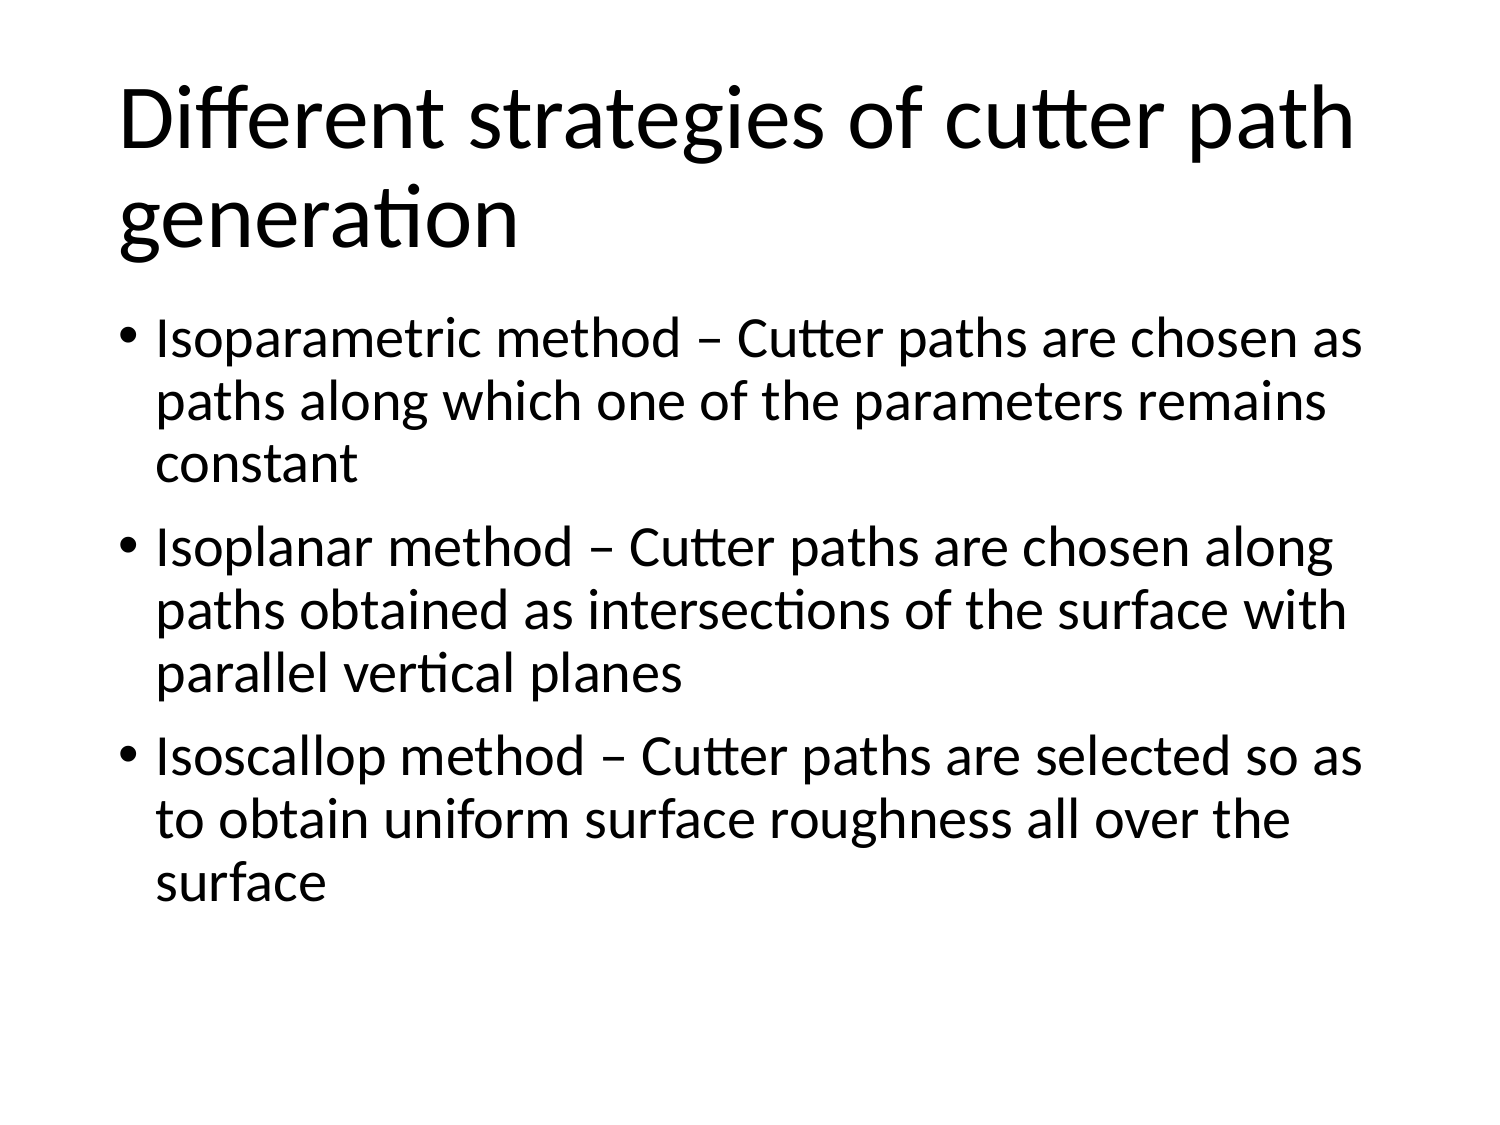

# Different strategies of cutter path generation
Isoparametric method – Cutter paths are chosen as paths along which one of the parameters remains constant
Isoplanar method – Cutter paths are chosen along paths obtained as intersections of the surface with parallel vertical planes
Isoscallop method – Cutter paths are selected so as to obtain uniform surface roughness all over the surface